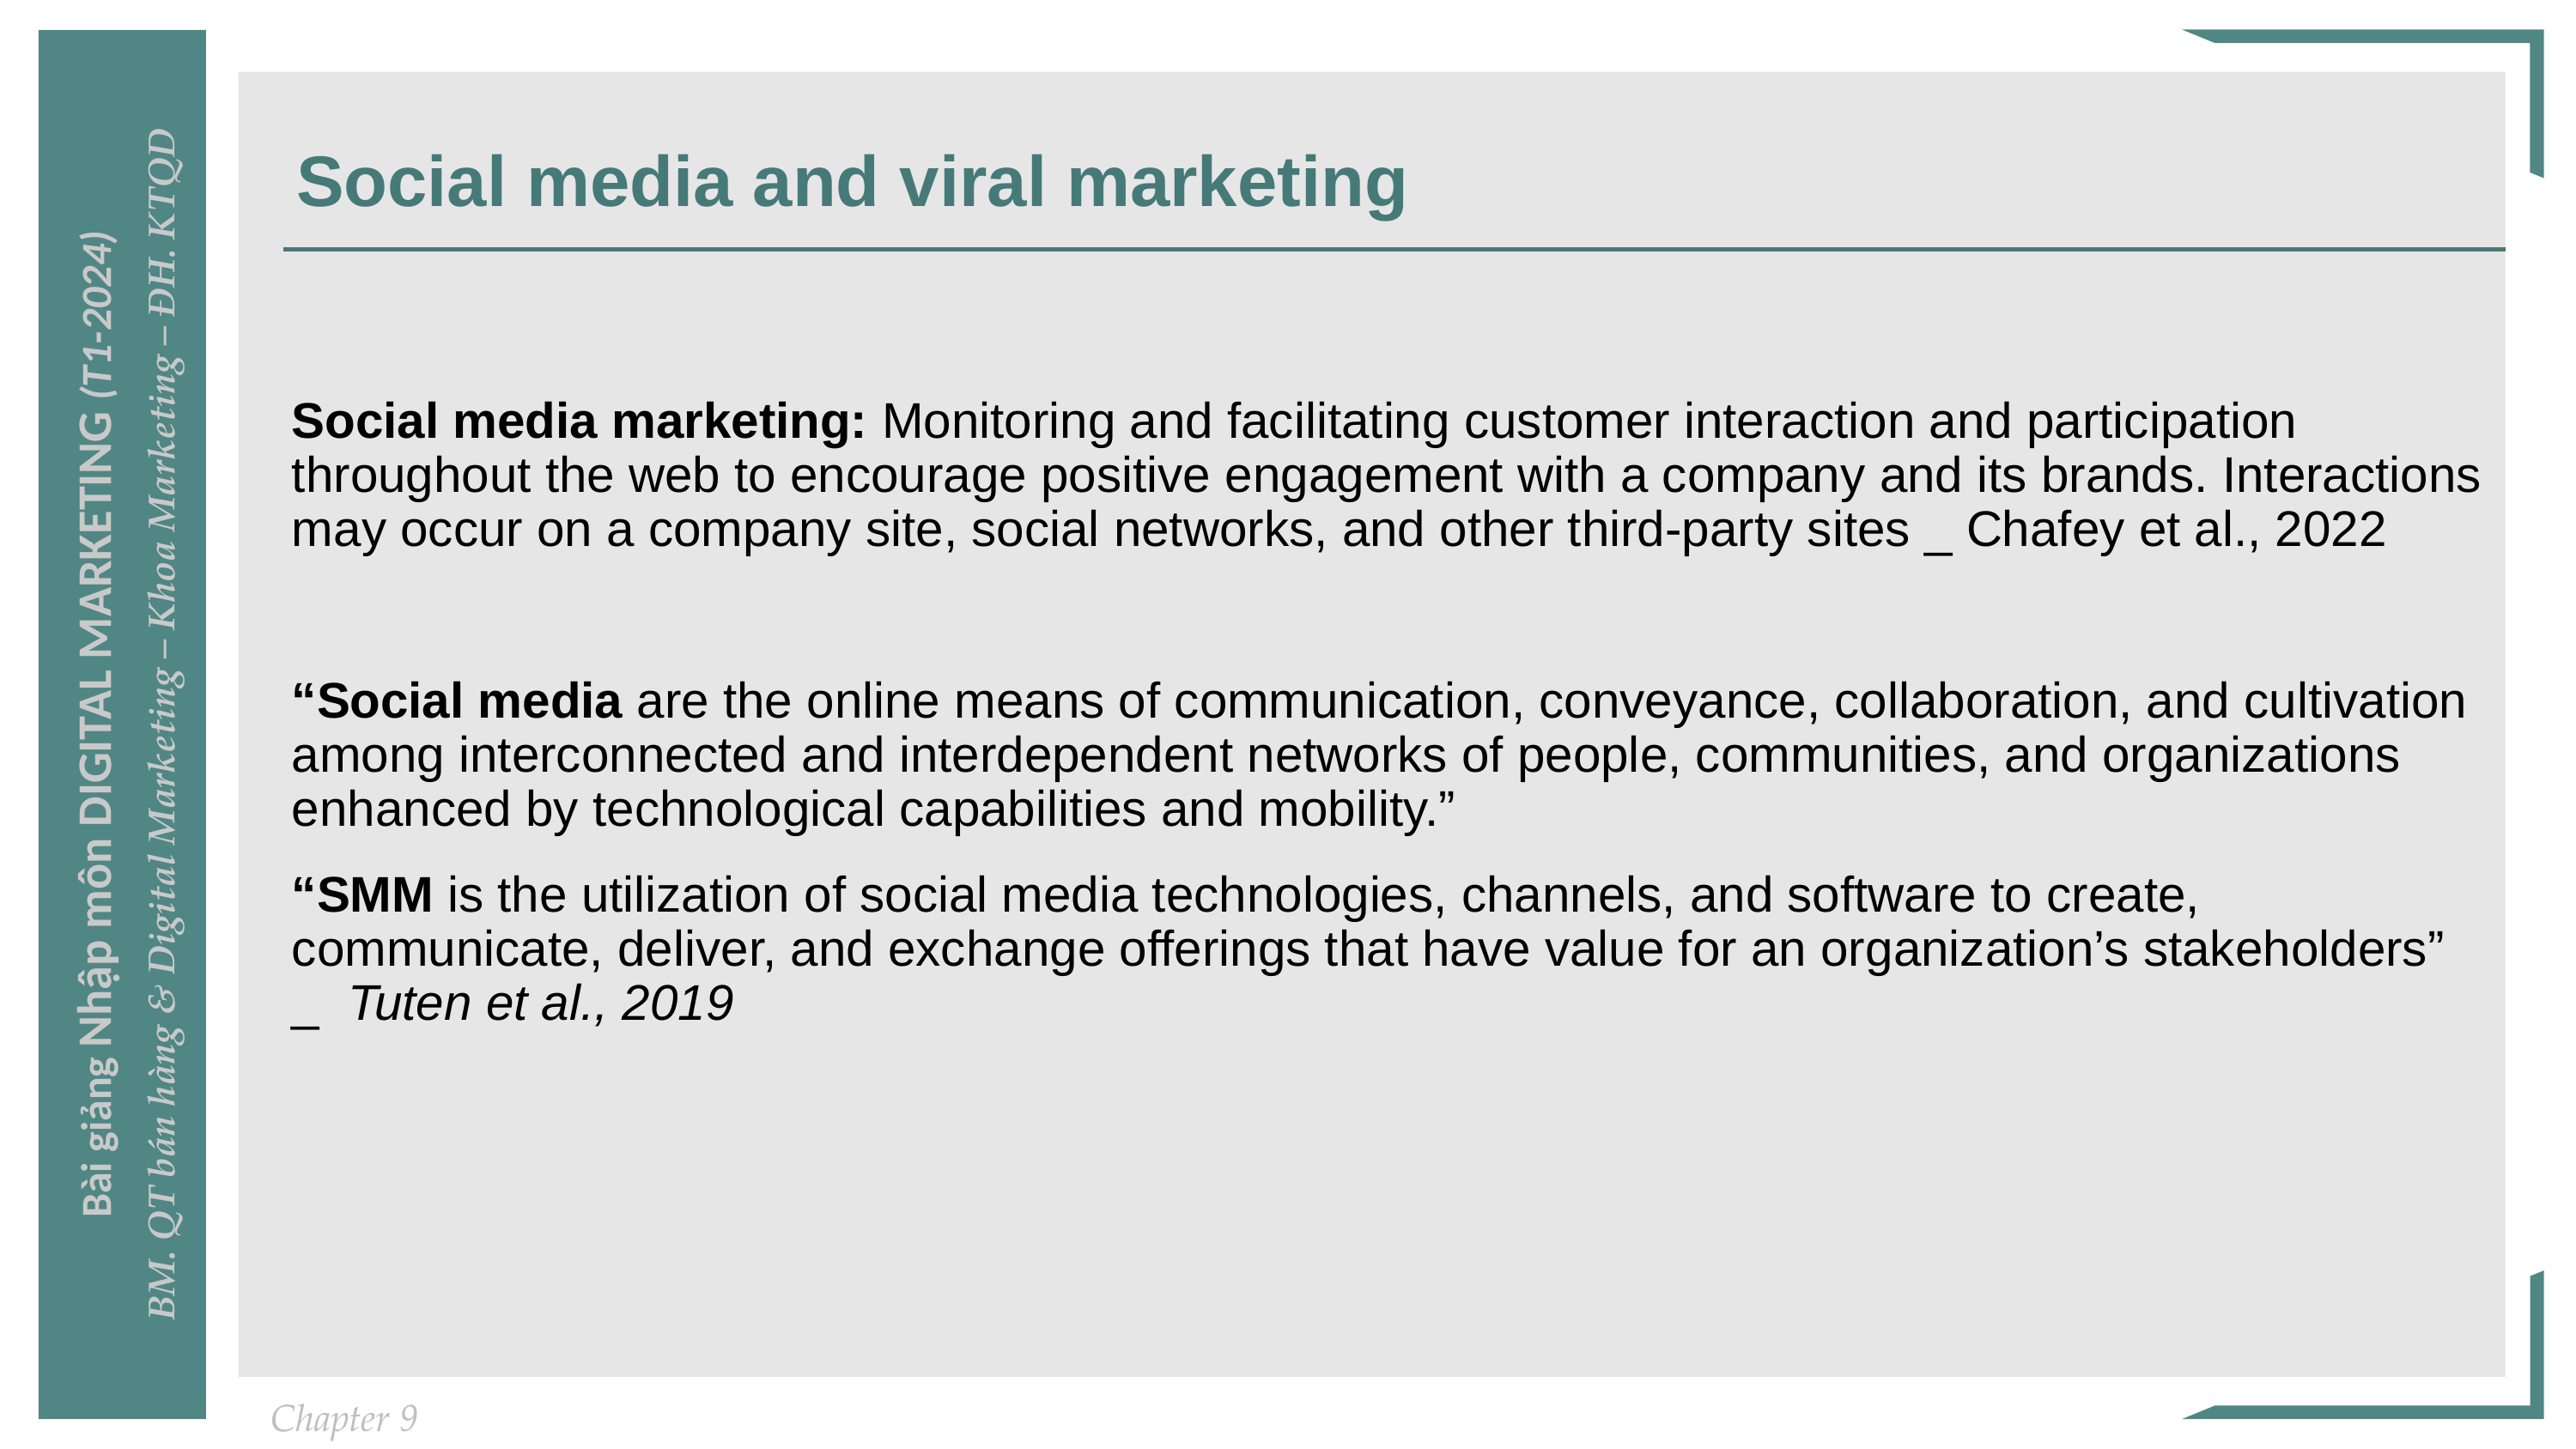

# Social media and viral marketing

Social media marketing: Monitoring and facilitating customer interaction and participation throughout the web to encourage positive engagement with a company and its brands. Interactions may occur on a company site, social networks, and other third-party sites _ Chafey et al., 2022

“Social media are the online means of communication, conveyance, collaboration, and cultivation among interconnected and interdependent networks of people, communities, and organizations enhanced by technological capabilities and mobility.”
“SMM is the utilization of social media technologies, channels, and software to create, communicate, deliver, and exchange offerings that have value for an organization’s stakeholders” _  Tuten et al., 2019